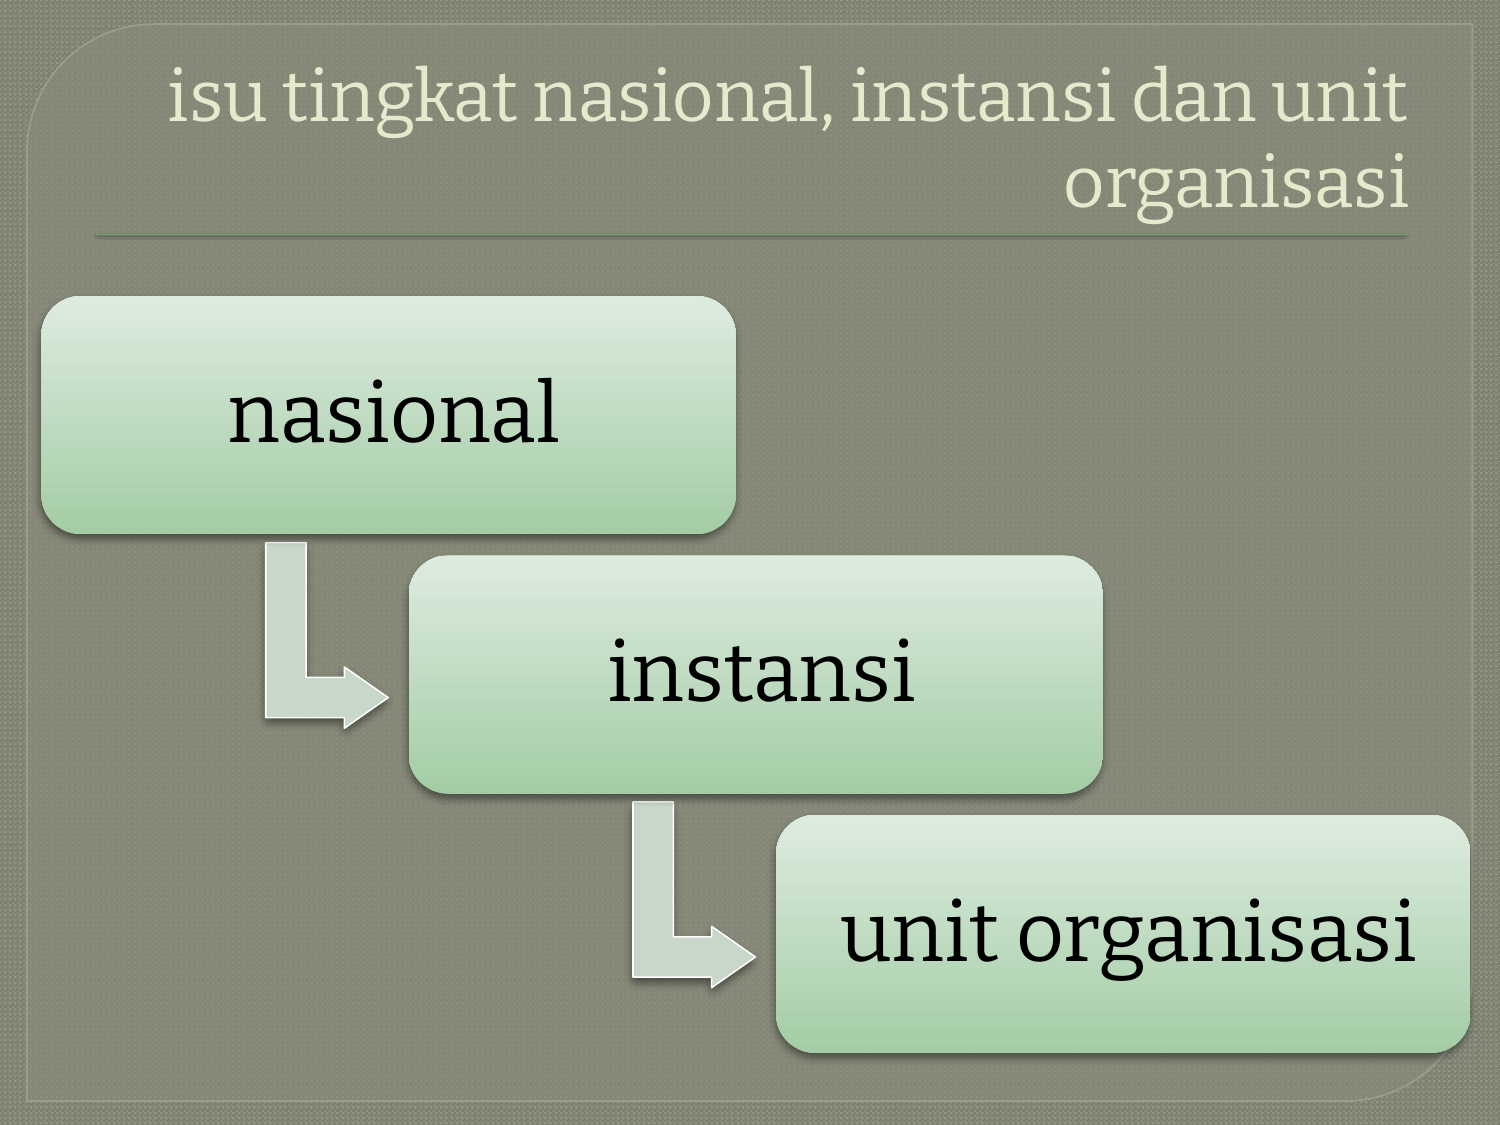

# isu tingkat nasional, instansi dan unit organisasi
nasional
instansi
unit organisasi